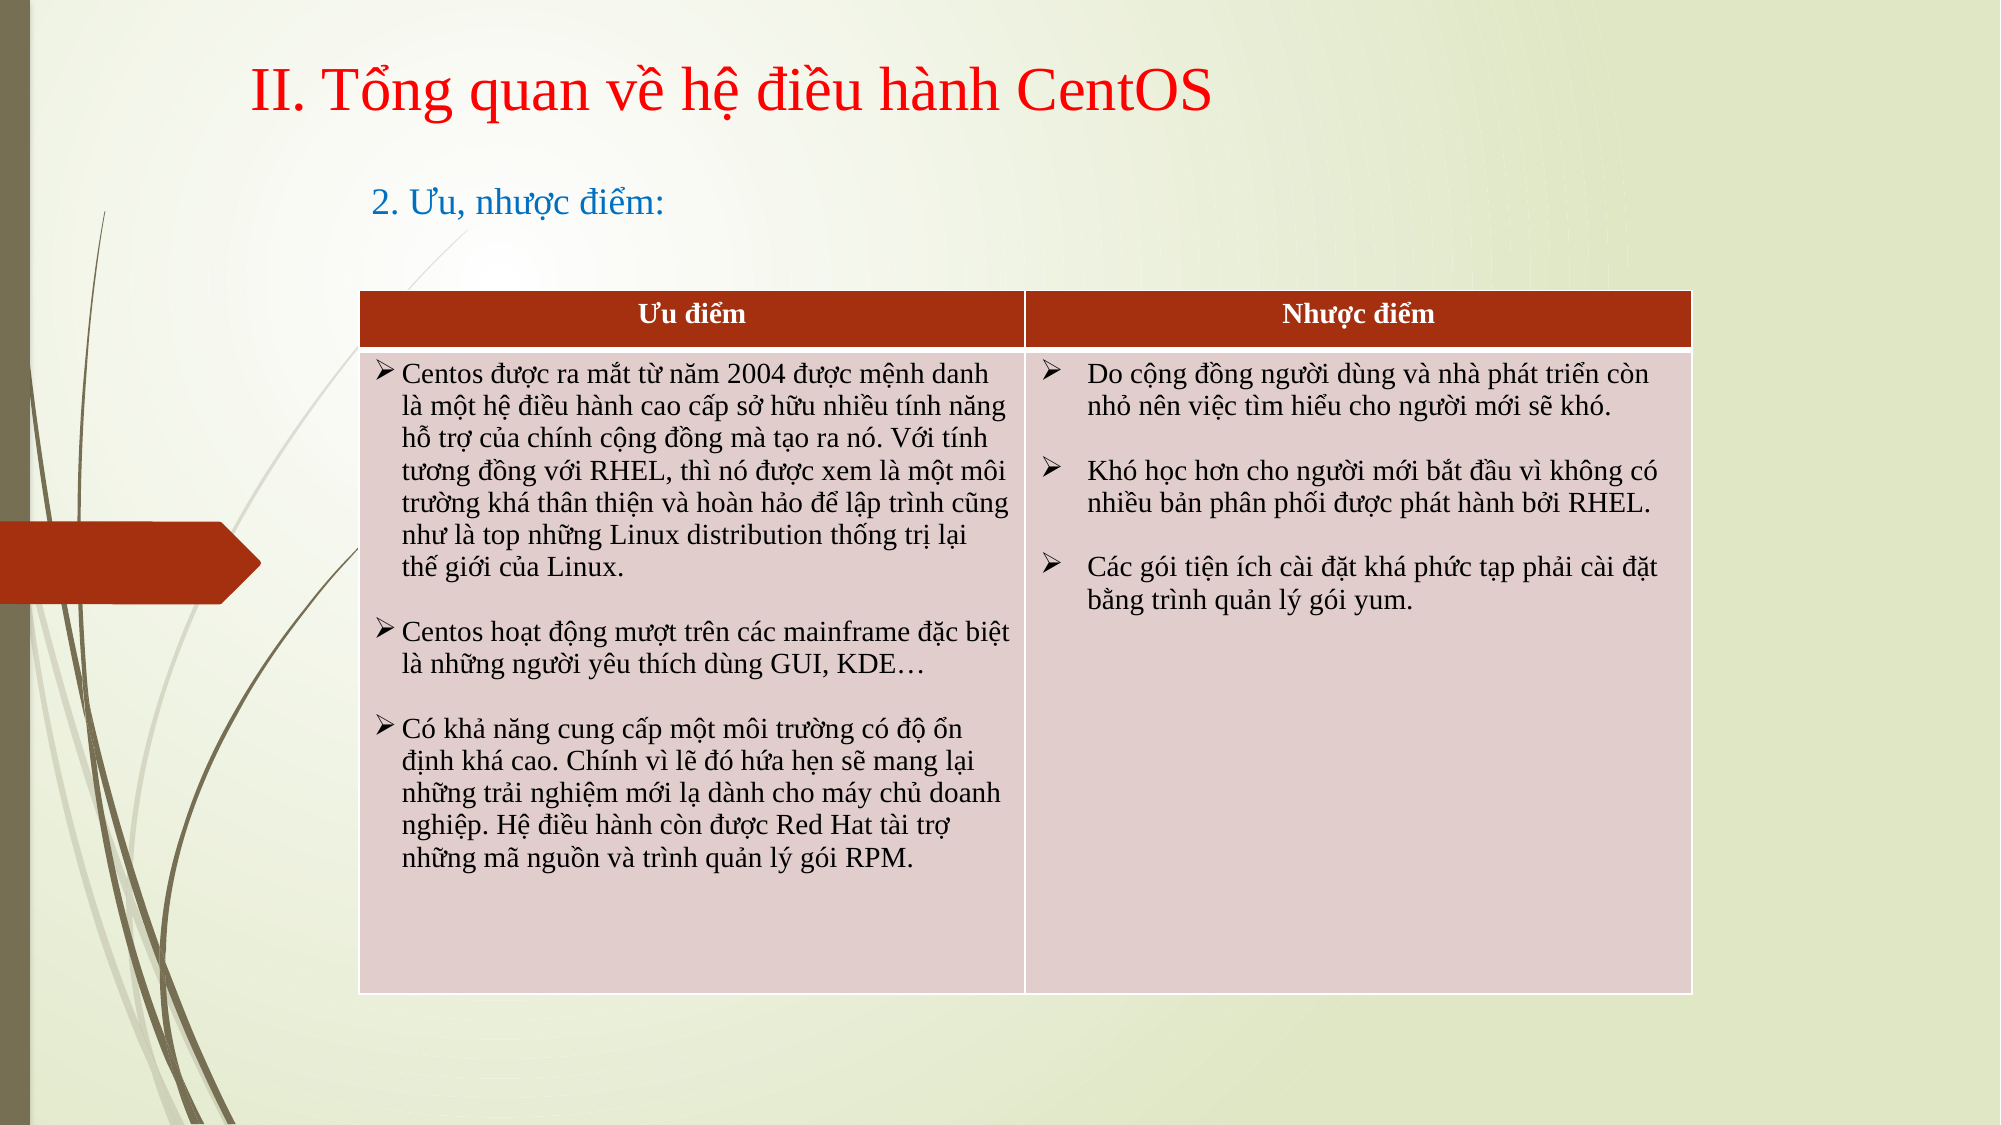

# II. Tổng quan về hệ điều hành CentOS
2. Ưu, nhược điểm:
| Ưu điểm | Nhược điểm |
| --- | --- |
| Centos được ra mắt từ năm 2004 được mệnh danh là một hệ điều hành cao cấp sở hữu nhiều tính năng hỗ trợ của chính cộng đồng mà tạo ra nó. Với tính tương đồng với RHEL, thì nó được xem là một môi trường khá thân thiện và hoàn hảo để lập trình cũng như là top những Linux distribution thống trị lại thế giới của Linux. Centos hoạt động mượt trên các mainframe đặc biệt là những người yêu thích dùng GUI, KDE… Có khả năng cung cấp một môi trường có độ ổn định khá cao. Chính vì lẽ đó hứa hẹn sẽ mang lại những trải nghiệm mới lạ dành cho máy chủ doanh nghiệp. Hệ điều hành còn được Red Hat tài trợ những mã nguồn và trình quản lý gói RPM. | Do cộng đồng người dùng và nhà phát triển còn nhỏ nên việc tìm hiểu cho người mới sẽ khó. Khó học hơn cho người mới bắt đầu vì không có nhiều bản phân phối được phát hành bởi RHEL. Các gói tiện ích cài đặt khá phức tạp phải cài đặt bằng trình quản lý gói yum. |